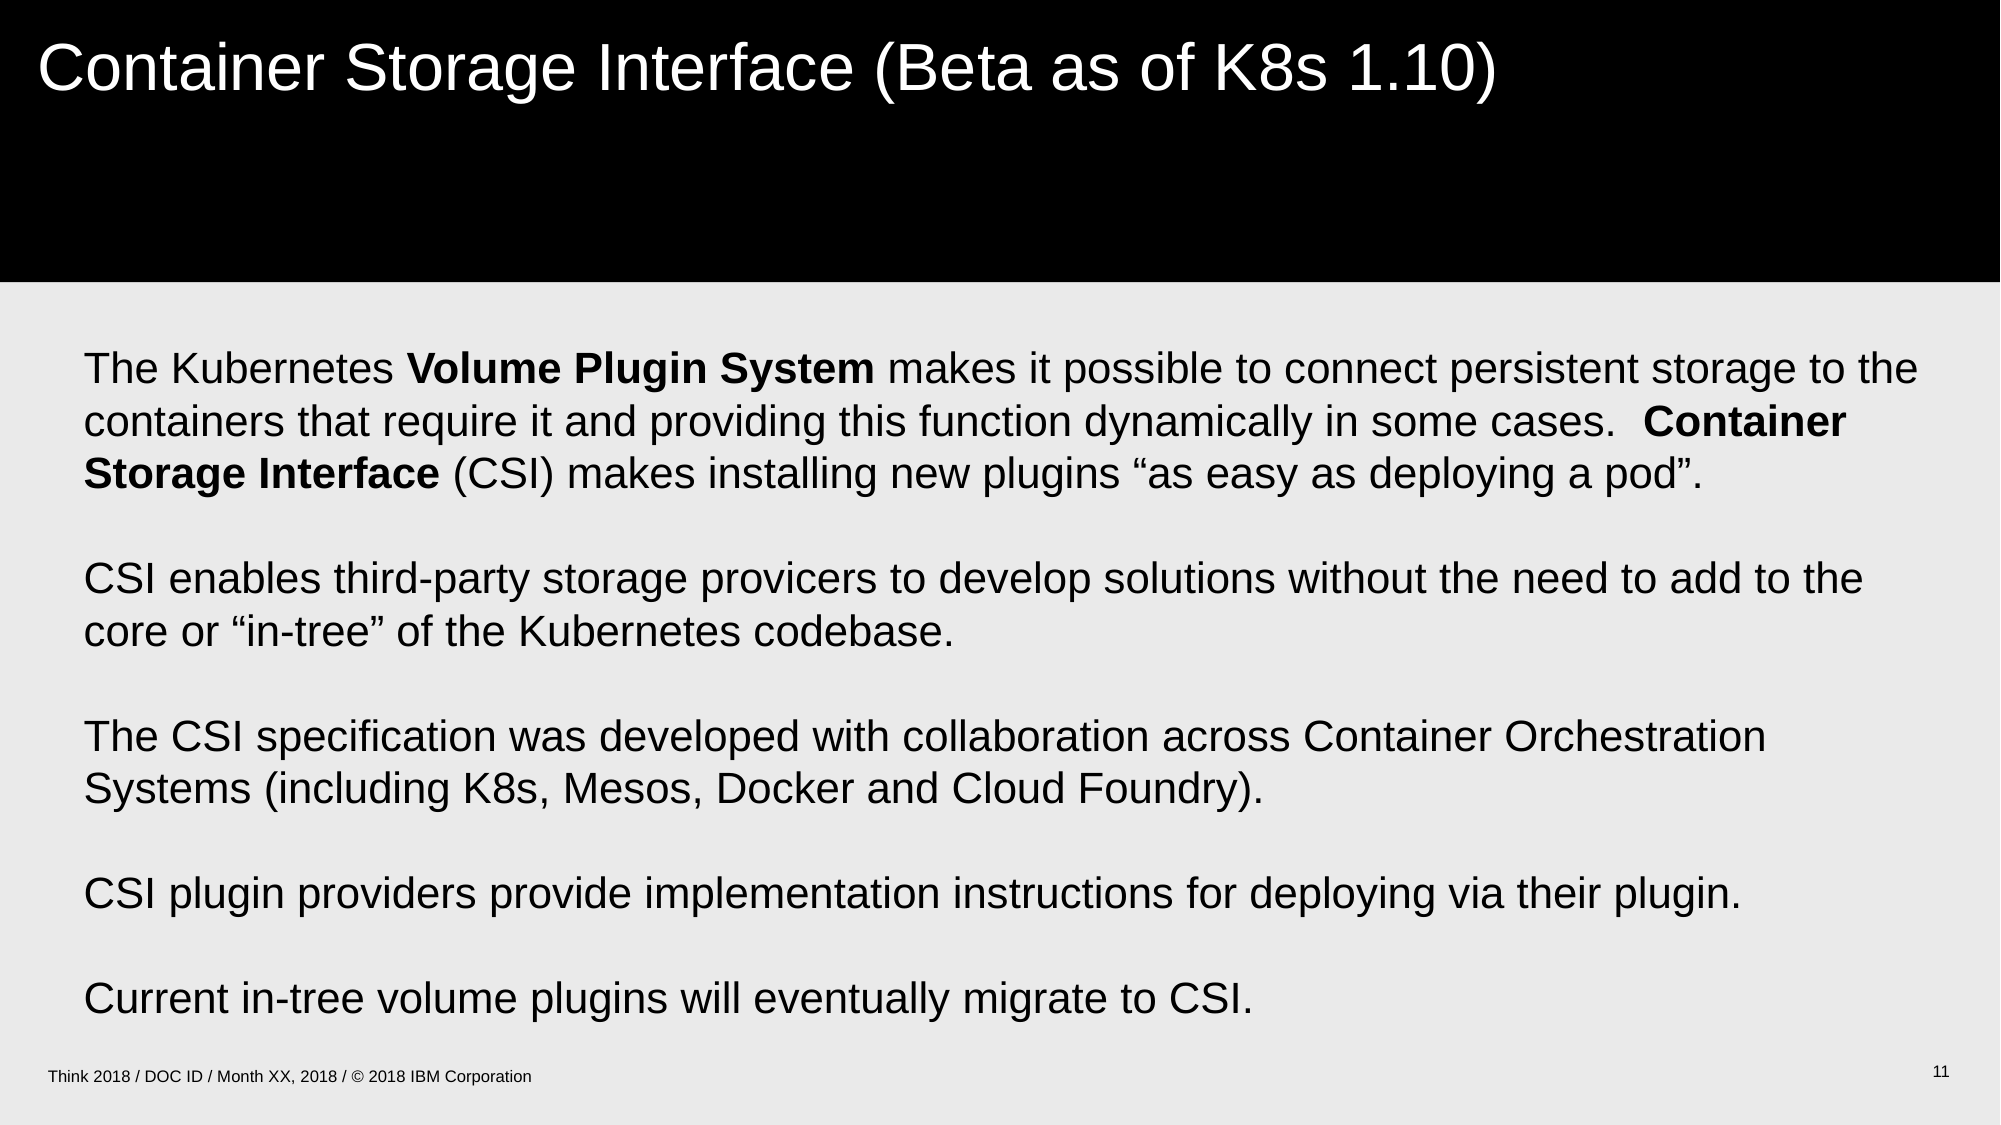

# Container Storage Interface (Beta as of K8s 1.10)
The Kubernetes Volume Plugin System makes it possible to connect persistent storage to the containers that require it and providing this function dynamically in some cases.  Container Storage Interface (CSI) makes installing new plugins “as easy as deploying a pod”.

CSI enables third-party storage provicers to develop solutions without the need to add to the core or “in-tree” of the Kubernetes codebase.

The CSI specification was developed with collaboration across Container Orchestration Systems (including K8s, Mesos, Docker and Cloud Foundry).

CSI plugin providers provide implementation instructions for deploying via their plugin.

Current in-tree volume plugins will eventually migrate to CSI.
11
Think 2018 / DOC ID / Month XX, 2018 / © 2018 IBM Corporation